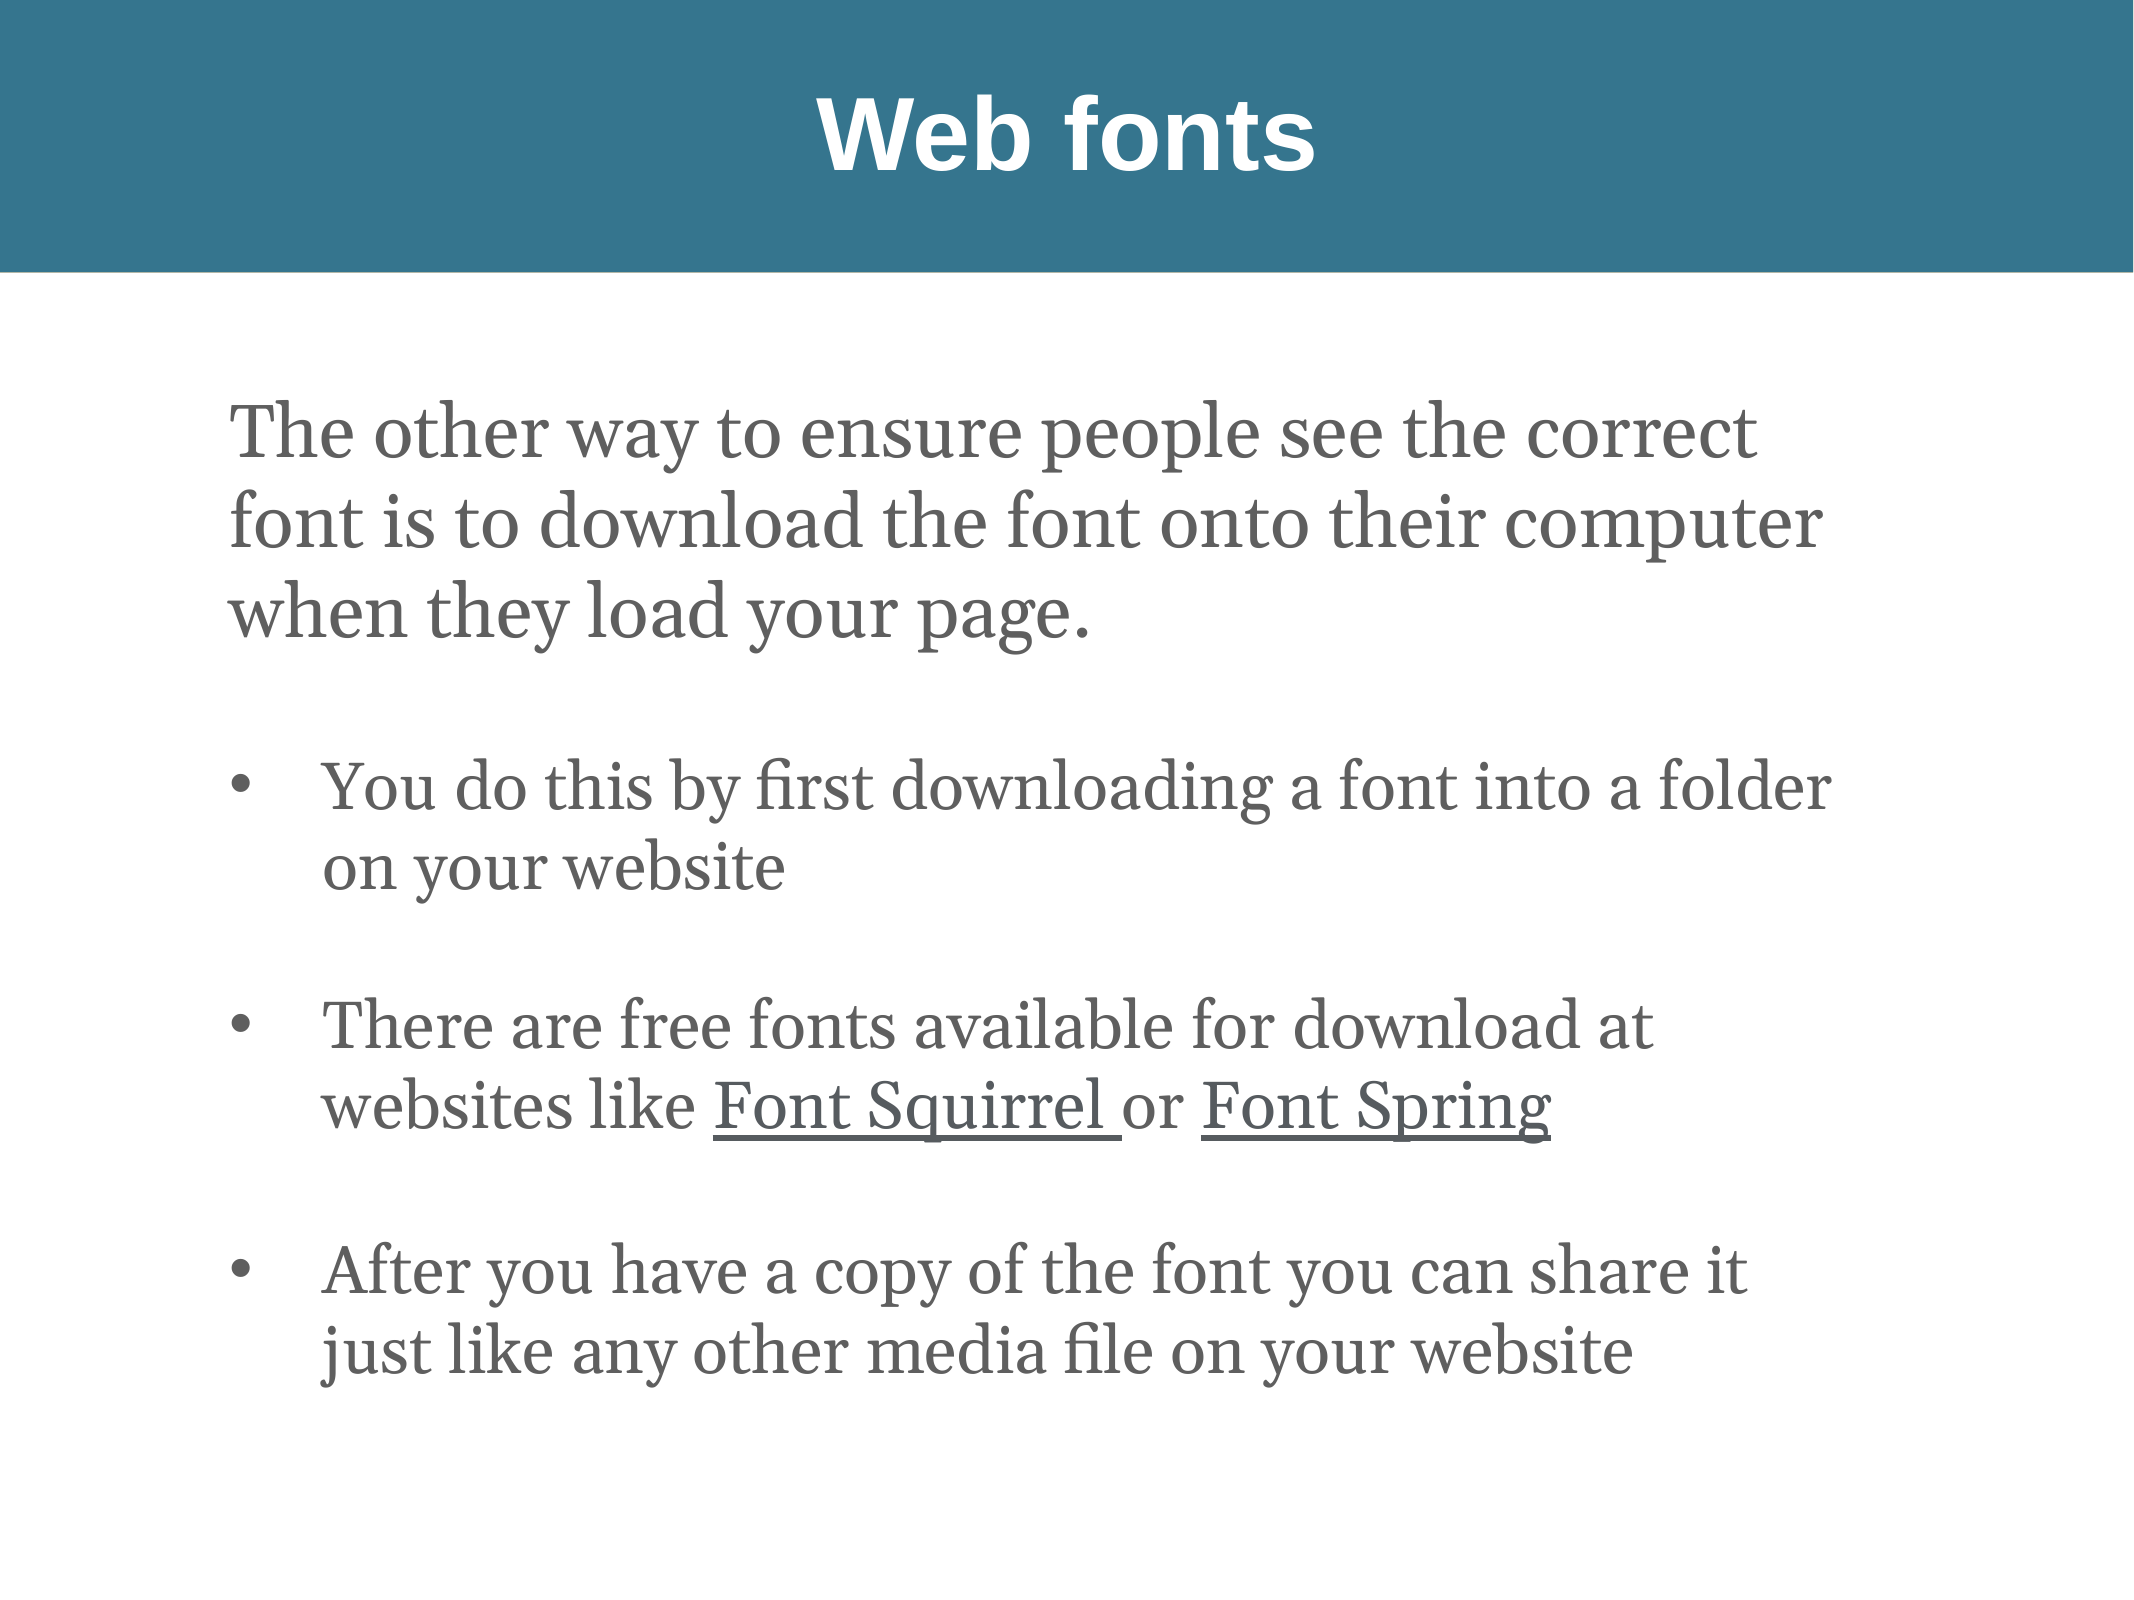

# Web fonts
The other way to ensure people see the correct font is to download the font onto their computer when they load your page.

You do this by first downloading a font into a folder on your website

There are free fonts available for download at websites like Font Squirrel or Font Spring

After you have a copy of the font you can share it just like any other media file on your website